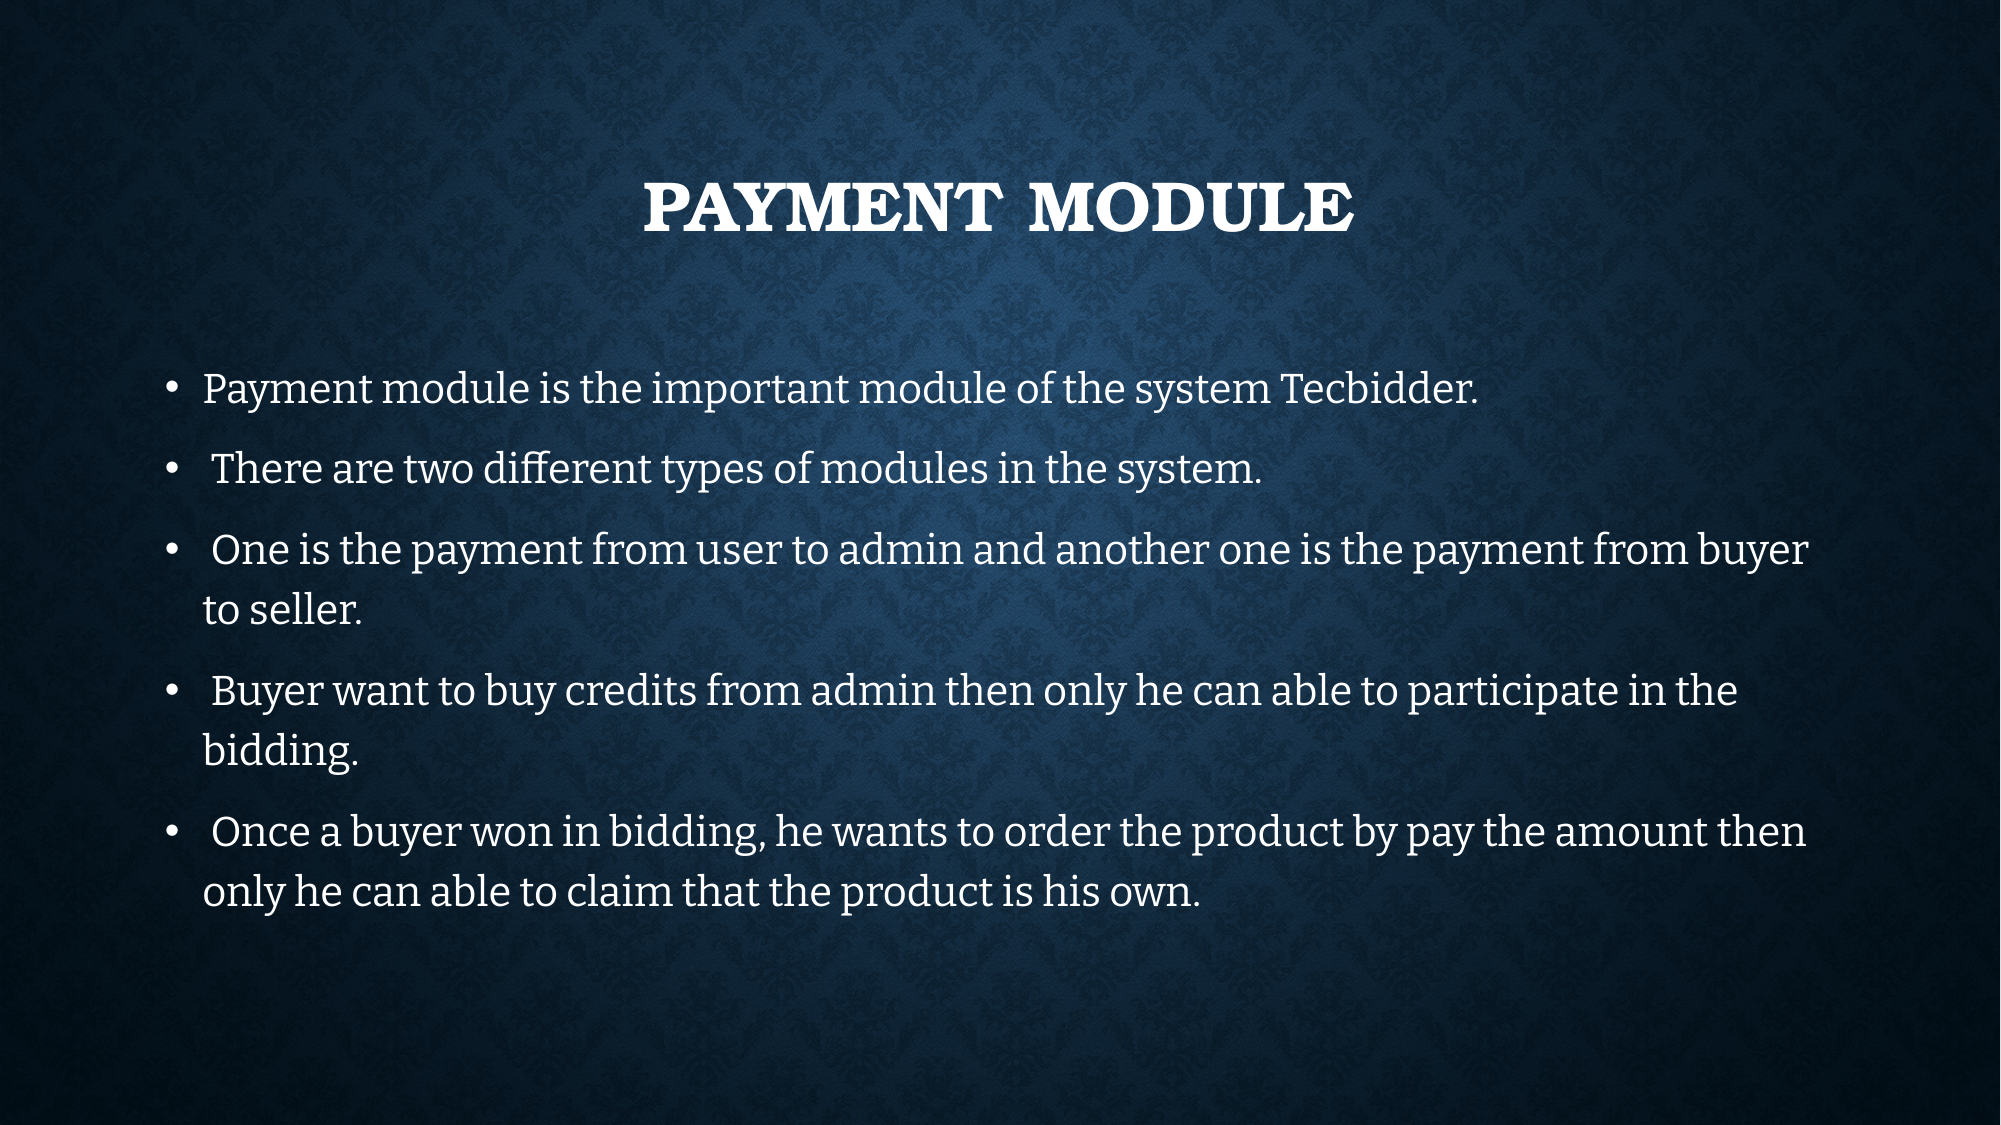

# Payment Module
Payment module is the important module of the system Tecbidder.
 There are two different types of modules in the system.
 One is the payment from user to admin and another one is the payment from buyer to seller.
 Buyer want to buy credits from admin then only he can able to participate in the bidding.
 Once a buyer won in bidding, he wants to order the product by pay the amount then only he can able to claim that the product is his own.